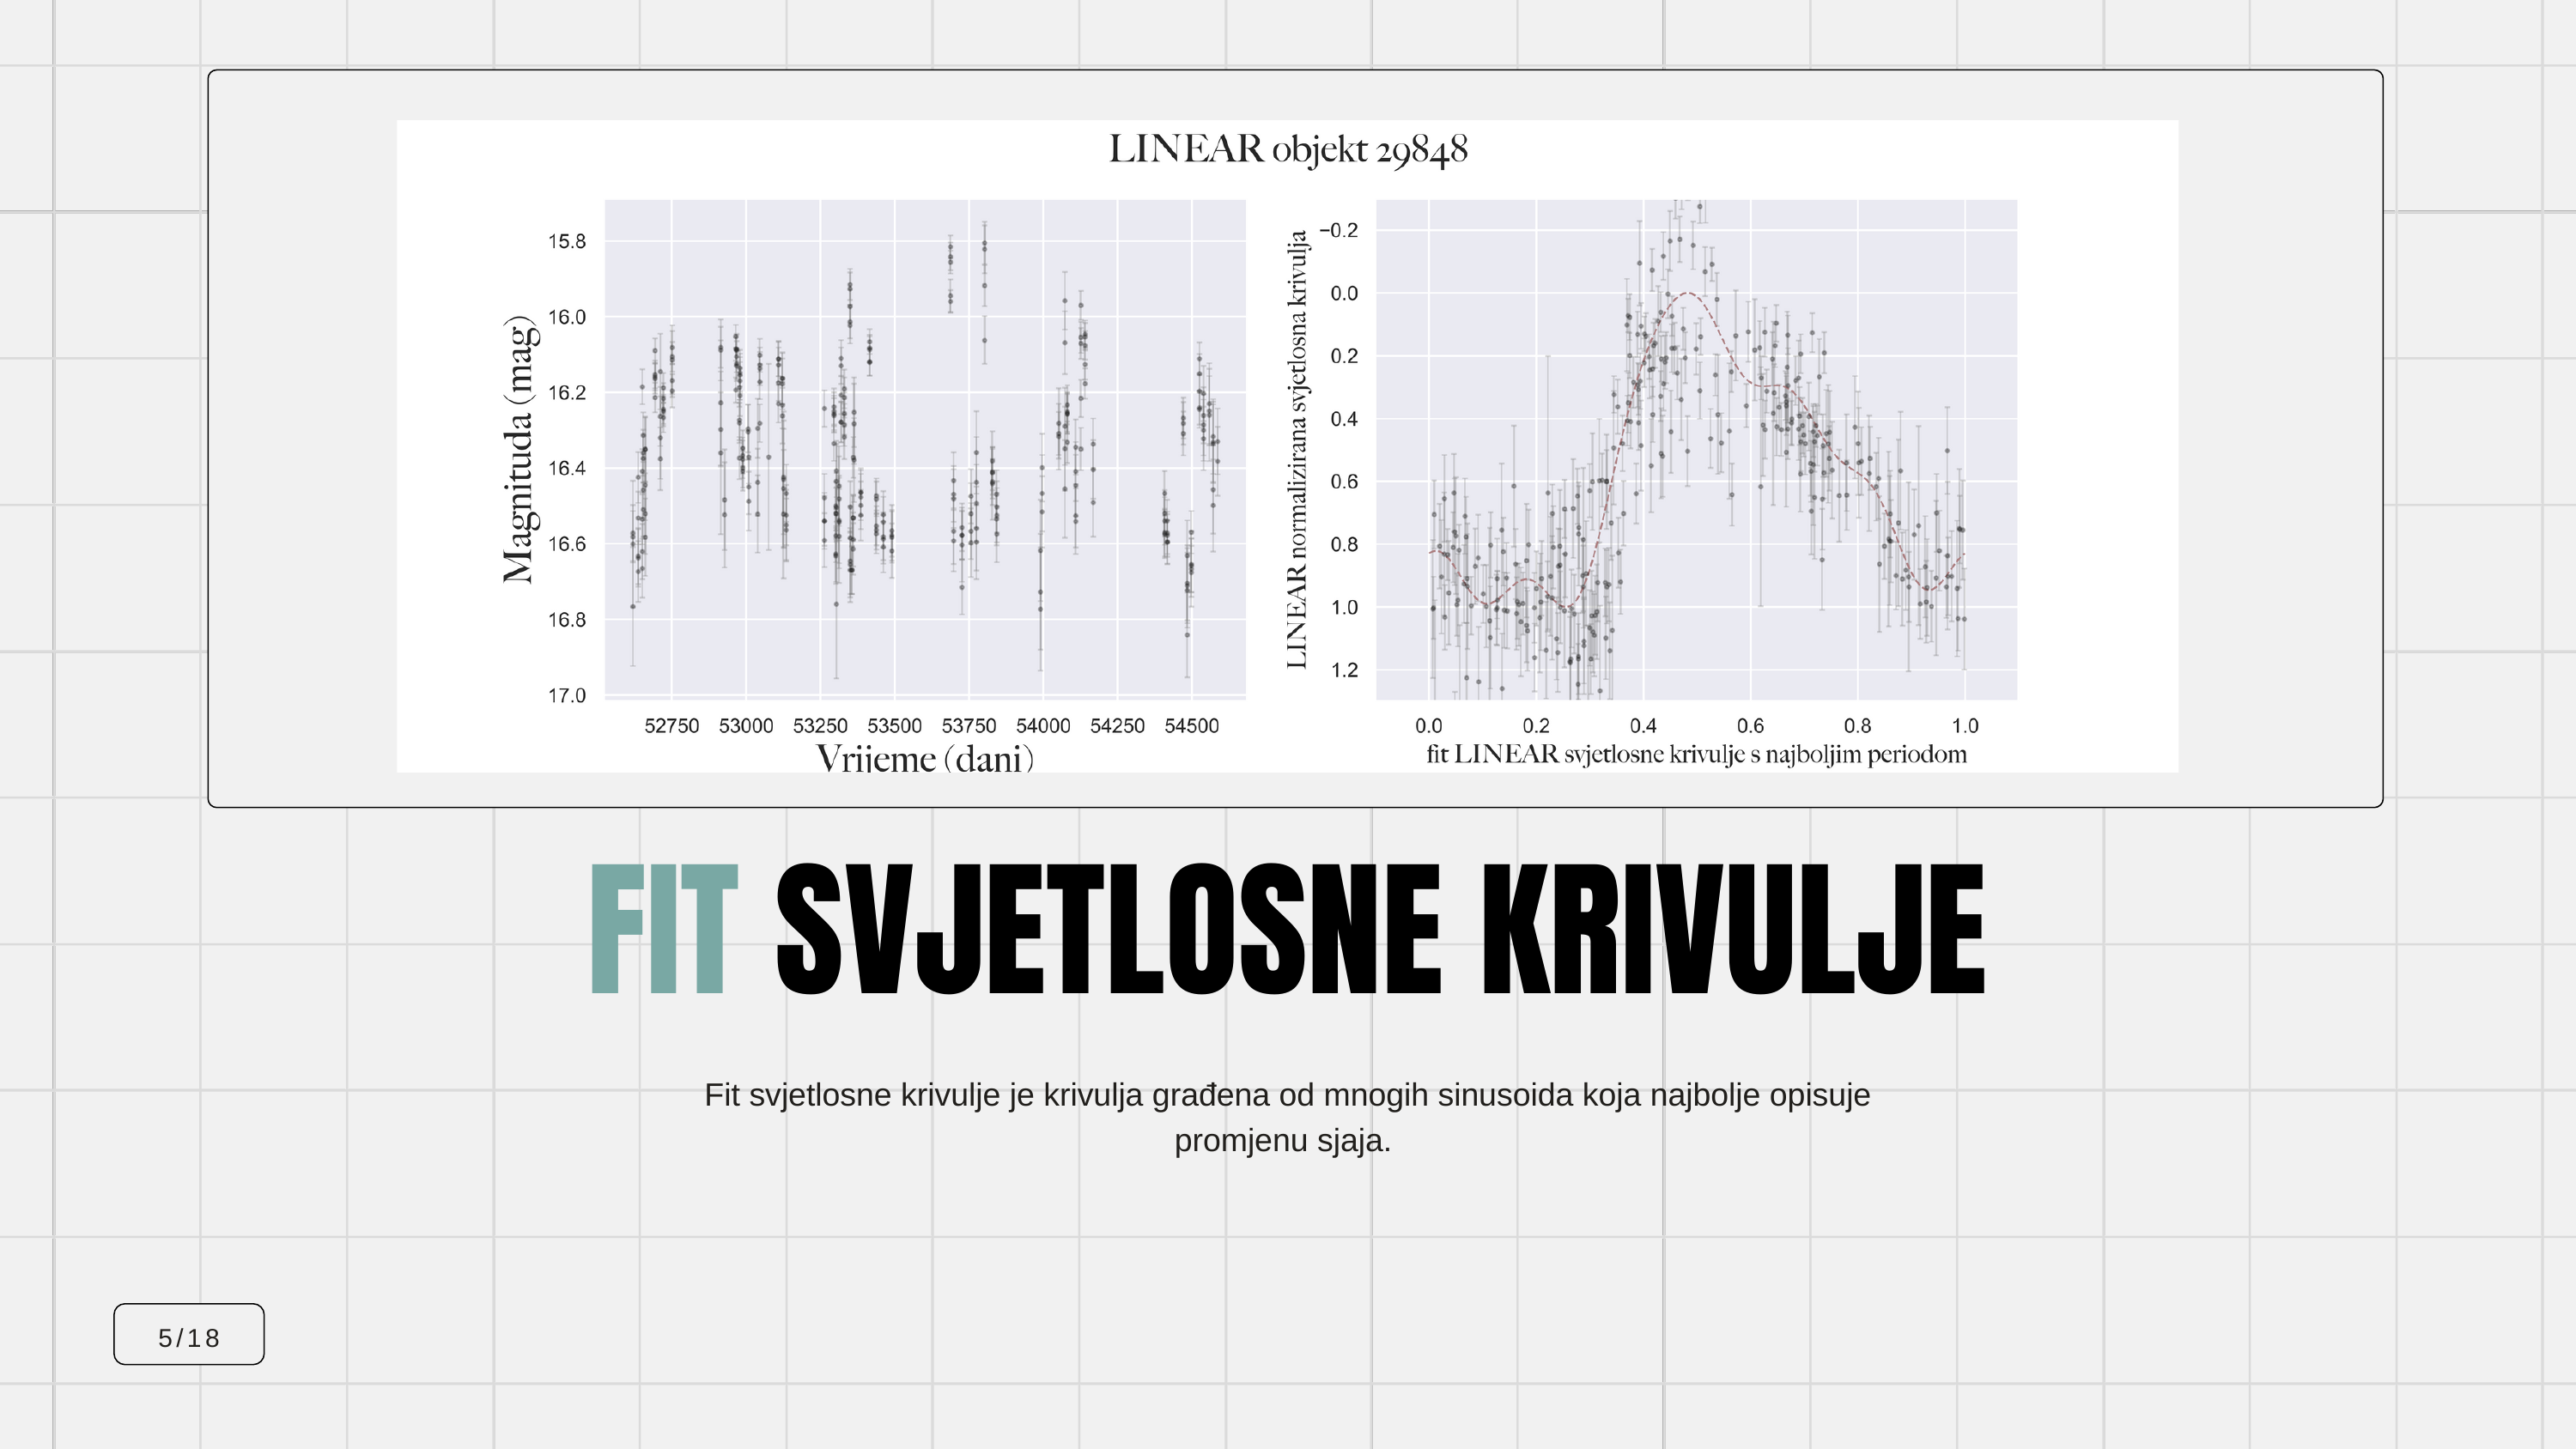

FIT SVJETLOSNE KRIVULJE
Fit svjetlosne krivulje je krivulja građena od mnogih sinusoida koja najbolje opisuje promjenu sjaja.

5/18